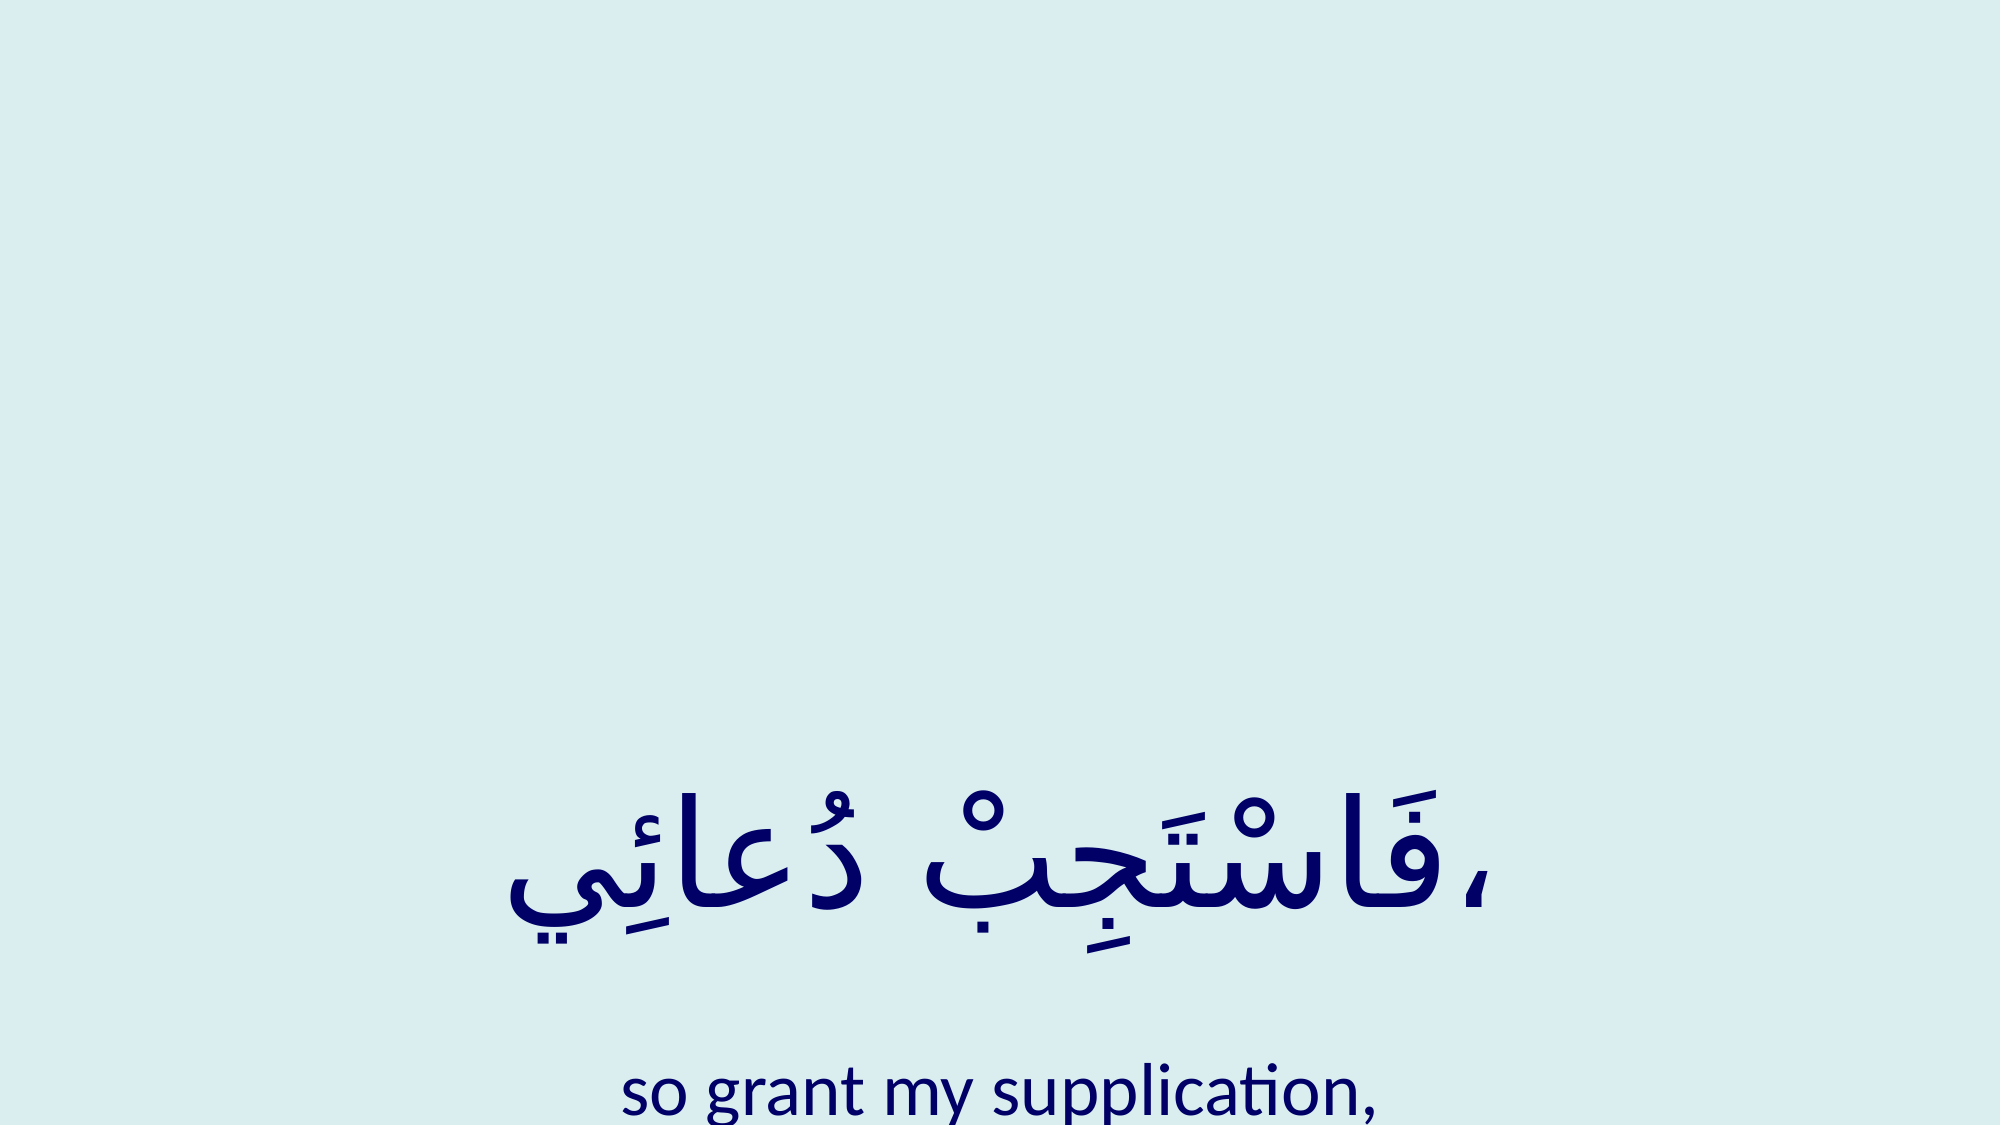

#
فَاسْتَجِبْ دُعائِي،
so grant my supplication,